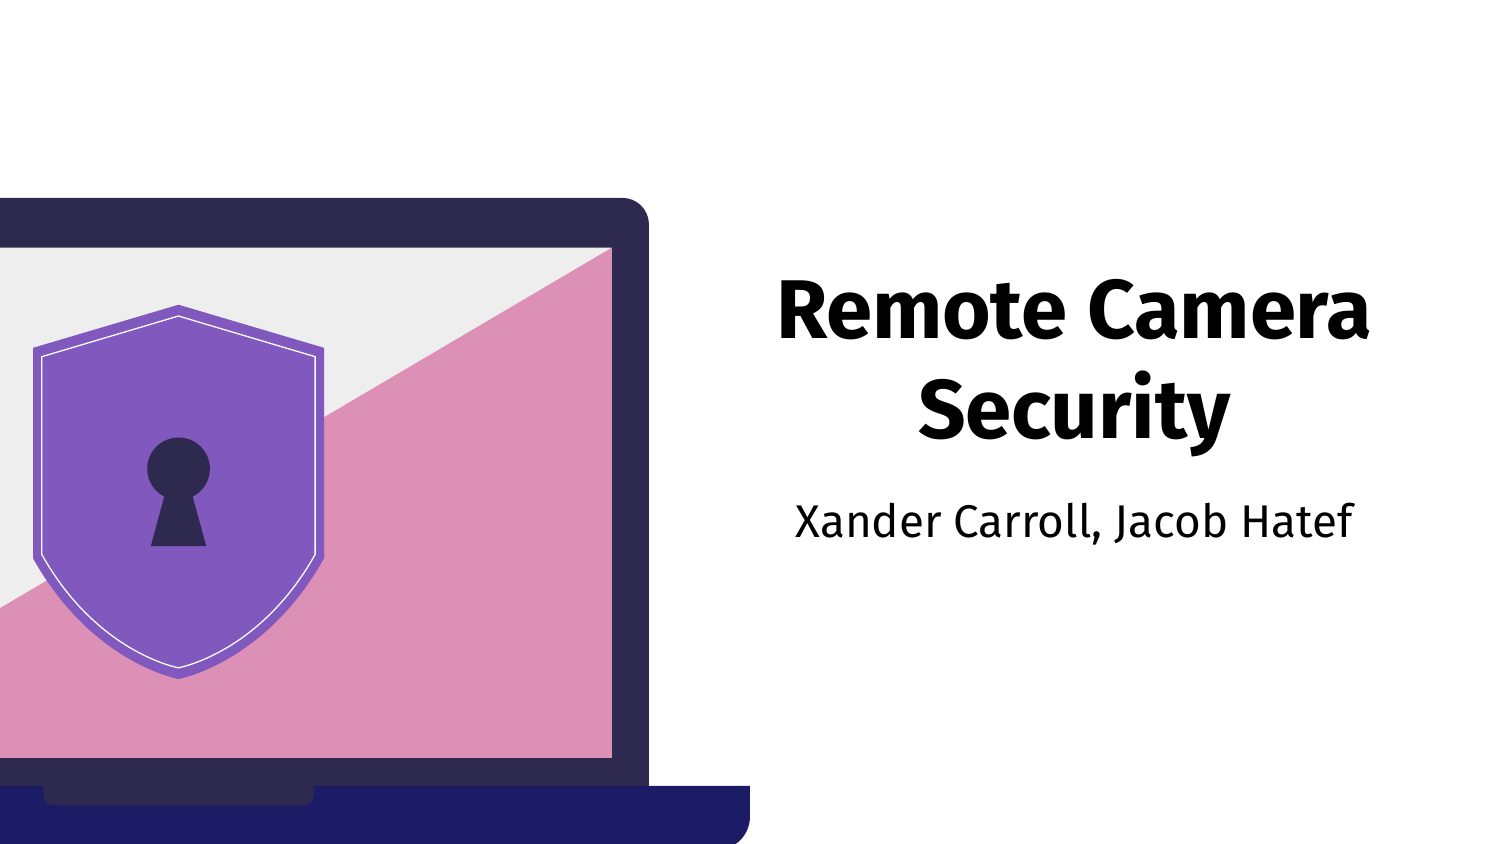

# Remote Camera Security
Xander Carroll, Jacob Hatef